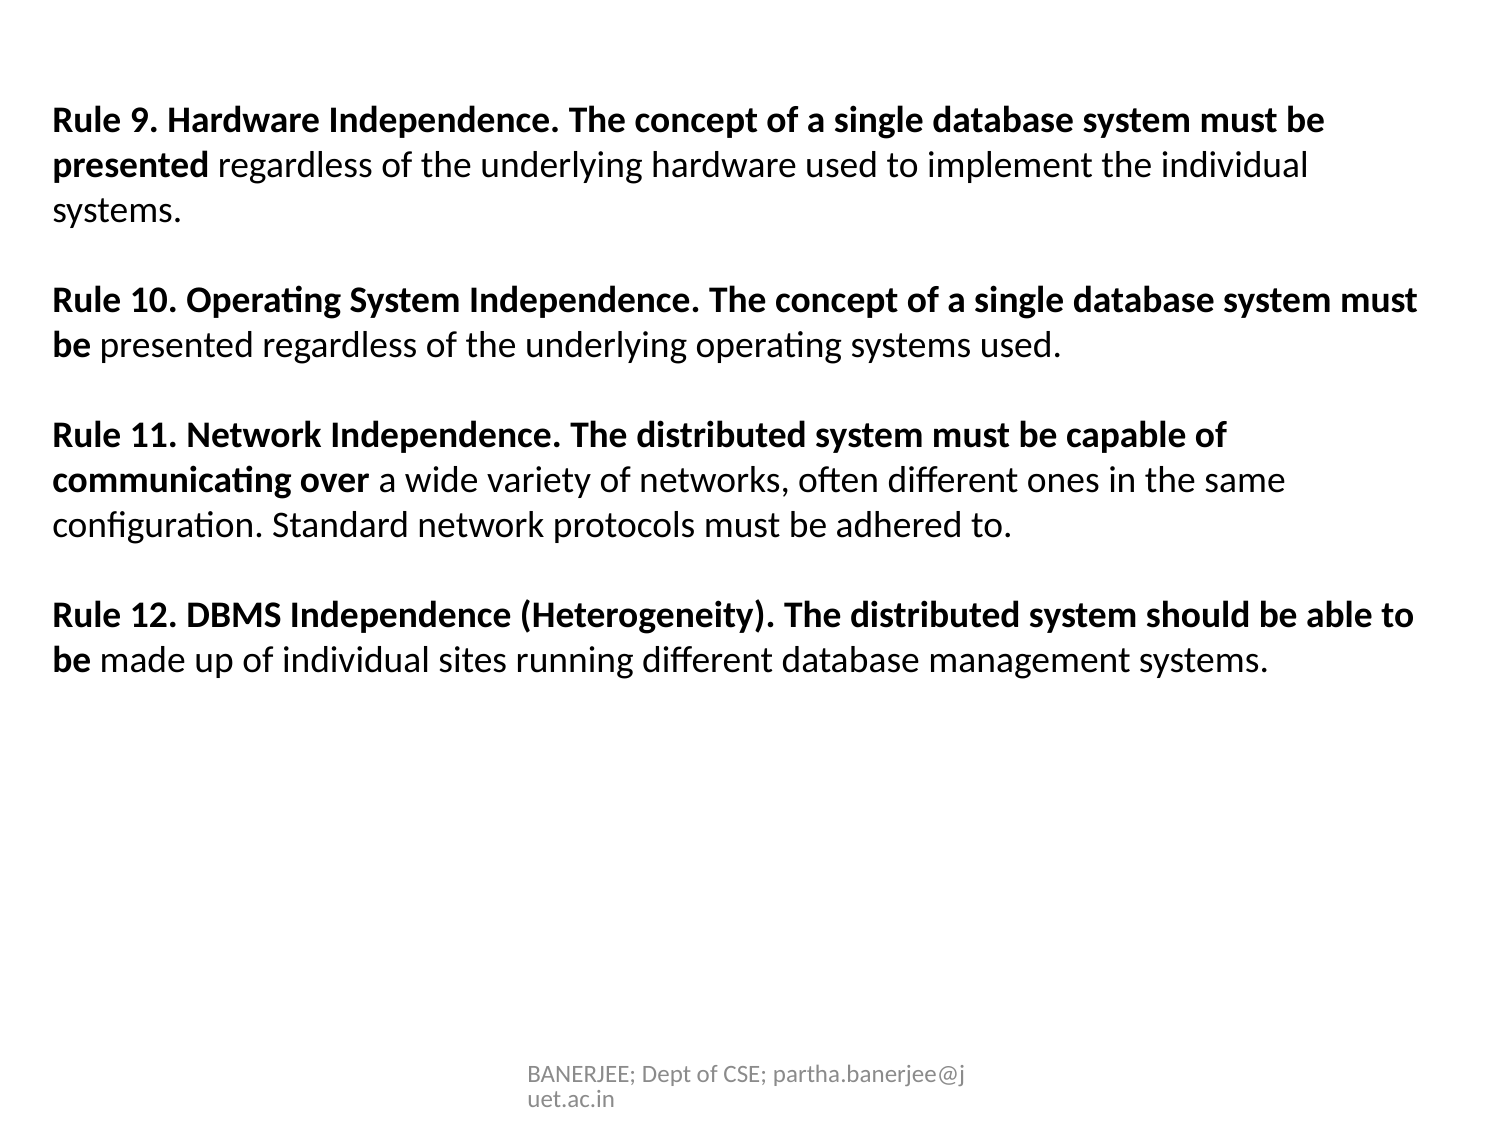

Rule 9. Hardware Independence. The concept of a single database system must be presented regardless of the underlying hardware used to implement the individual systems.

Rule 10. Operating System Independence. The concept of a single database system must be presented regardless of the underlying operating systems used.

Rule 11. Network Independence. The distributed system must be capable of communicating over a wide variety of networks, often different ones in the same configuration. Standard network protocols must be adhered to.

Rule 12. DBMS Independence (Heterogeneity). The distributed system should be able to be made up of individual sites running different database management systems.

BANERJEE; Dept of CSE; partha.banerjee@juet.ac.in